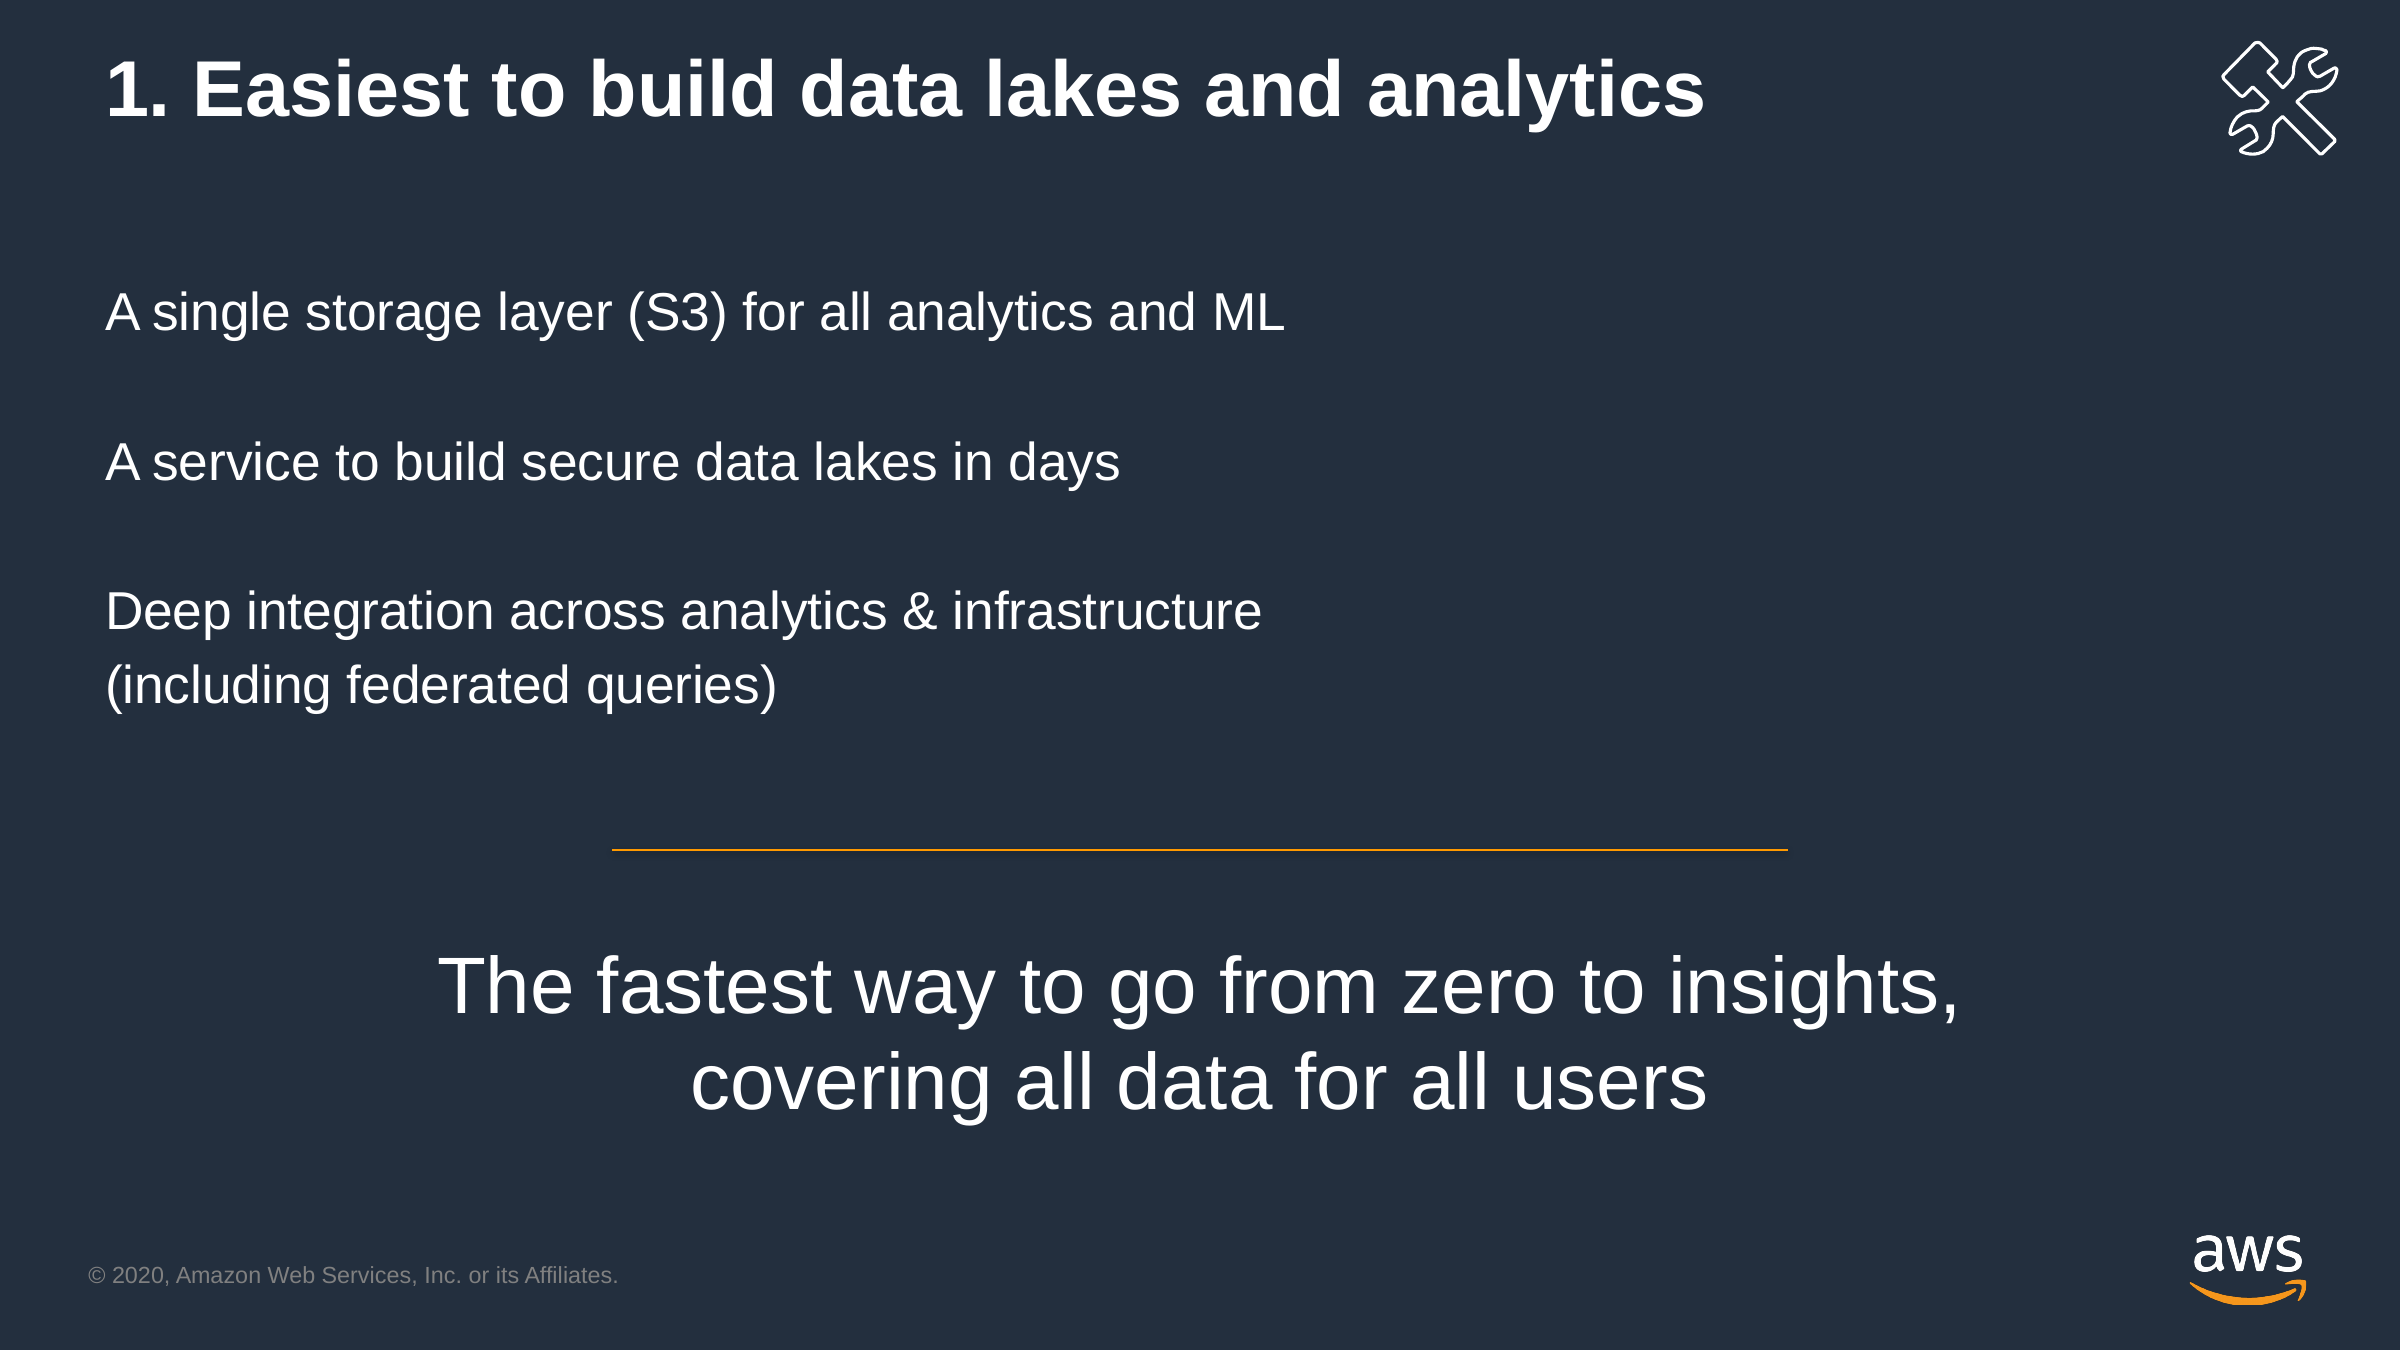

# 1. Easiest to build data lakes and analytics

A single storage layer (S3) for all analytics and ML

A service to build secure data lakes in days

Deep integration across analytics & infrastructure
(including federated queries)

The fastest way to go from zero to insights, covering all data for all users